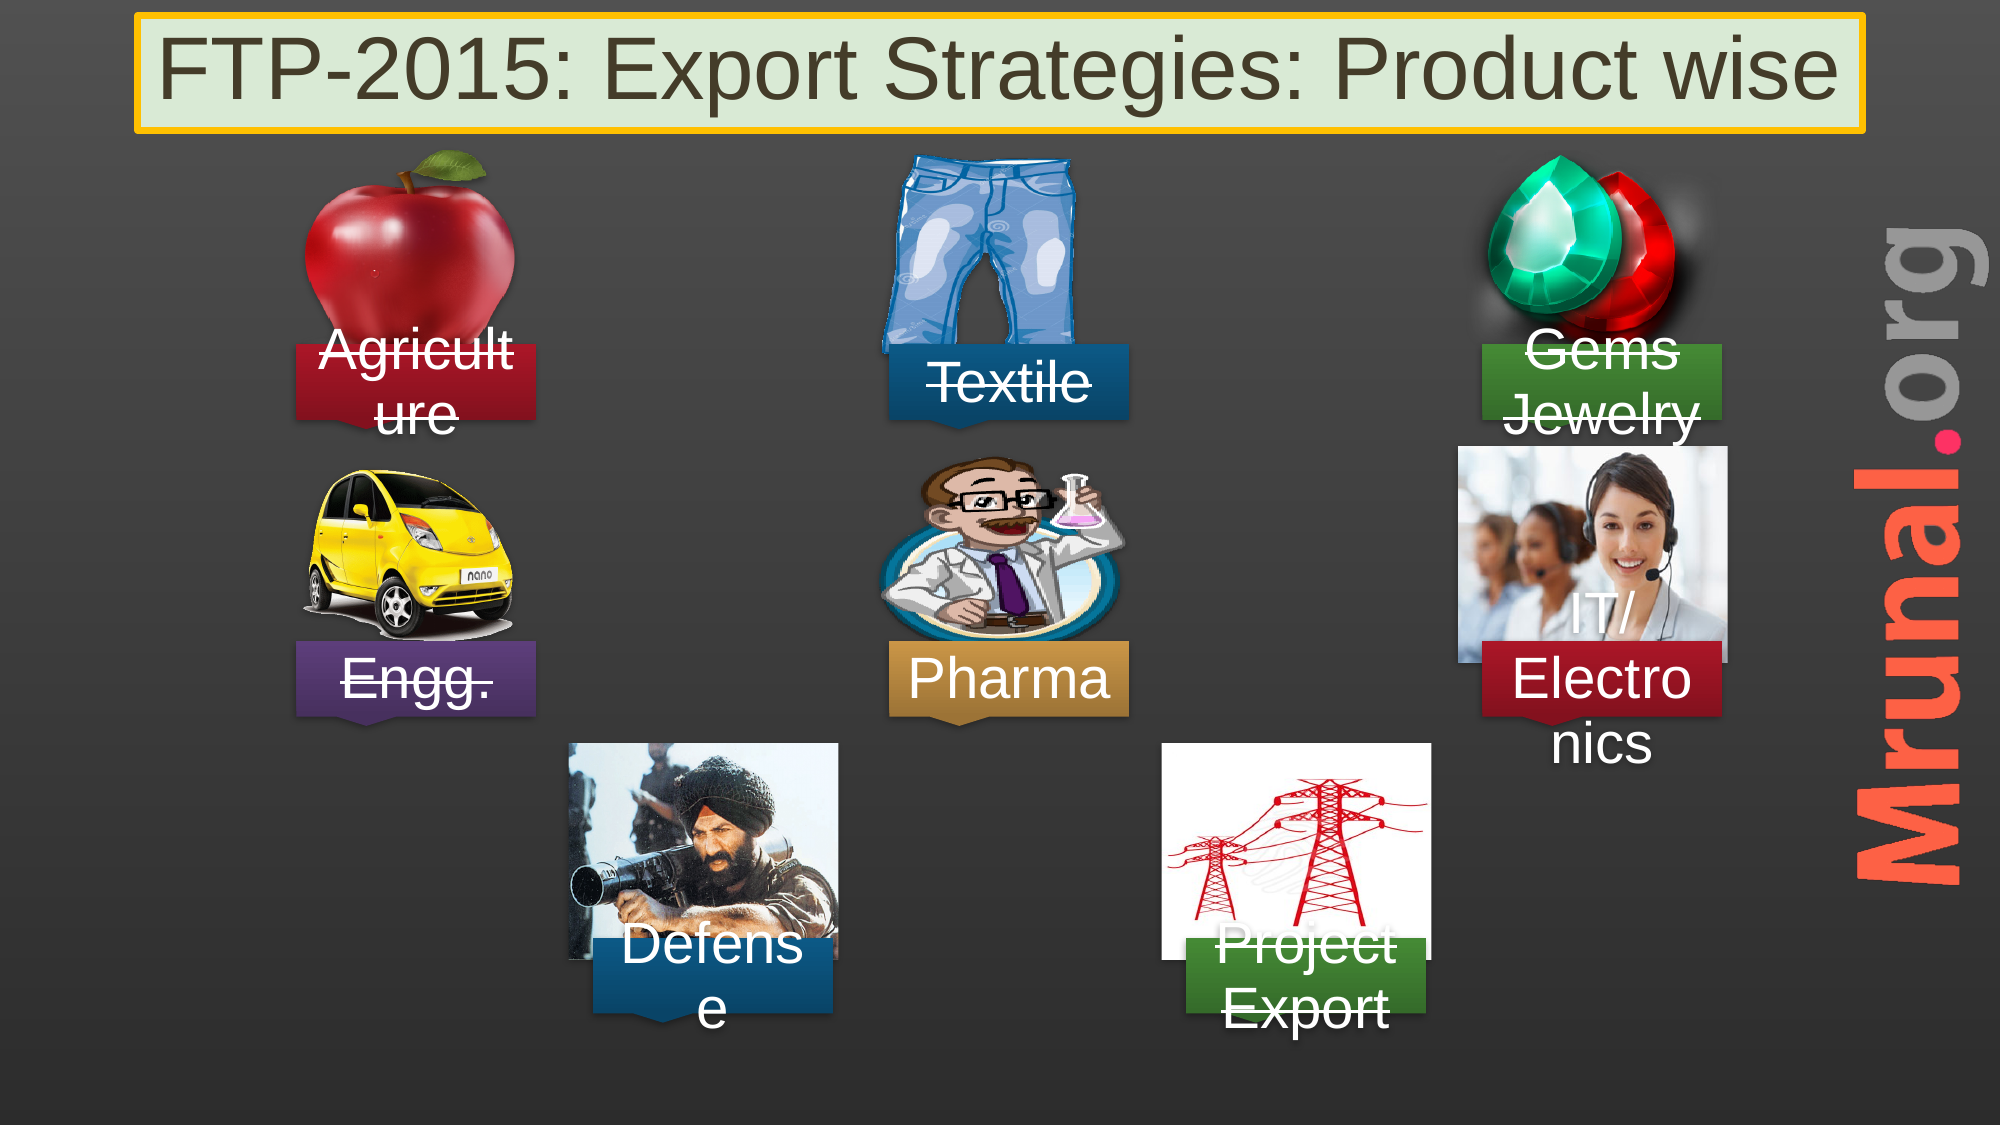

# FTP-2015: Export Strategies: Product wise
Engg.
IT/Electronics
Defense
Agriculture
Textile
Gems Jewelry
Project Export
Pharma